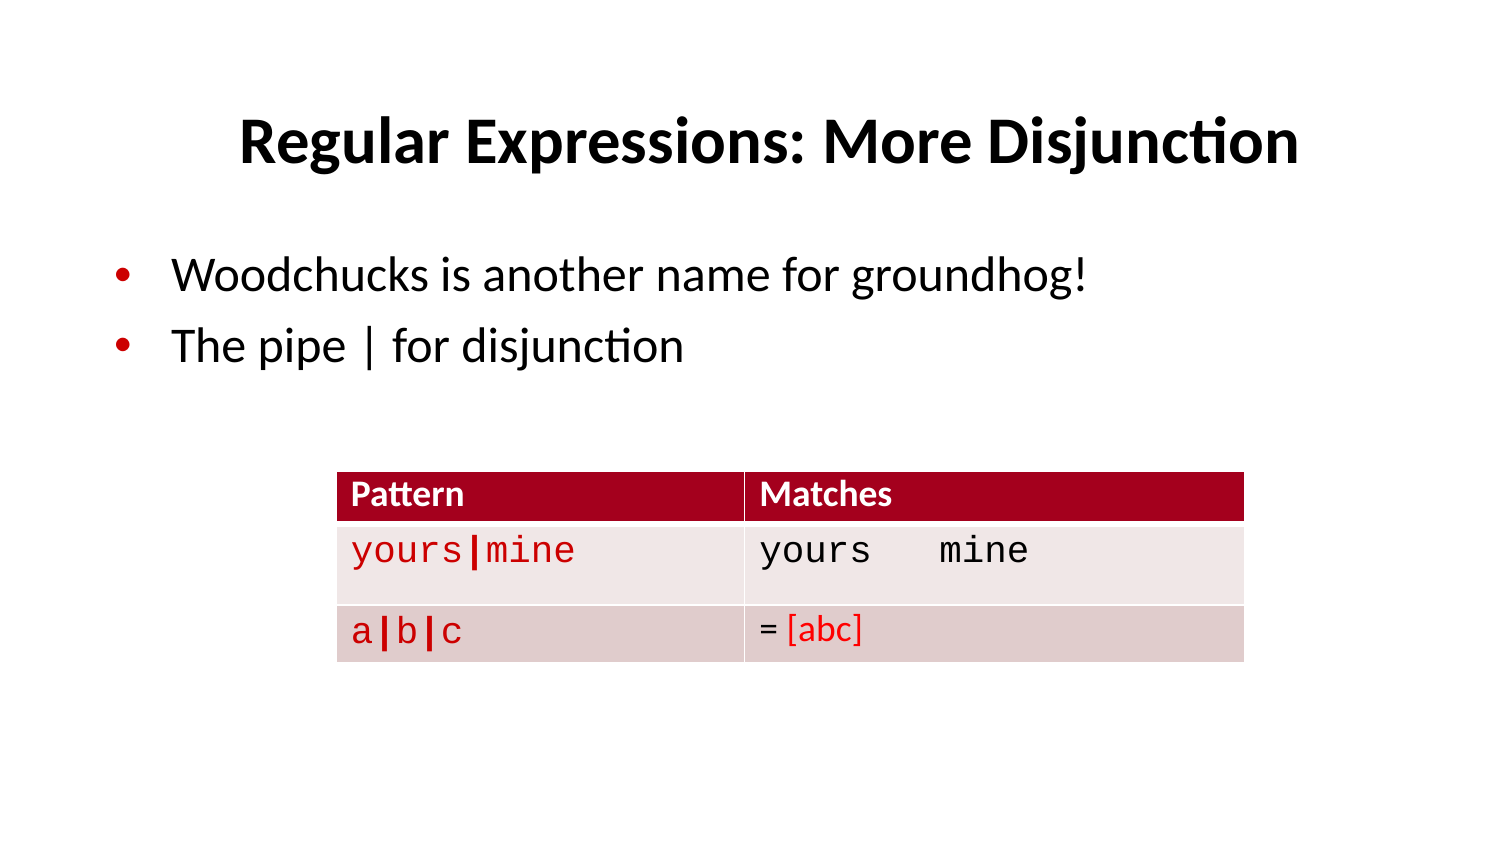

Regular Expressions: More Disjunction
Woodchucks is another name for groundhog!
The pipe | for disjunction

| Pattern | Matches |
| --- | --- |
| yours|mine | yours mine |
| a|b|c | = [abc] |